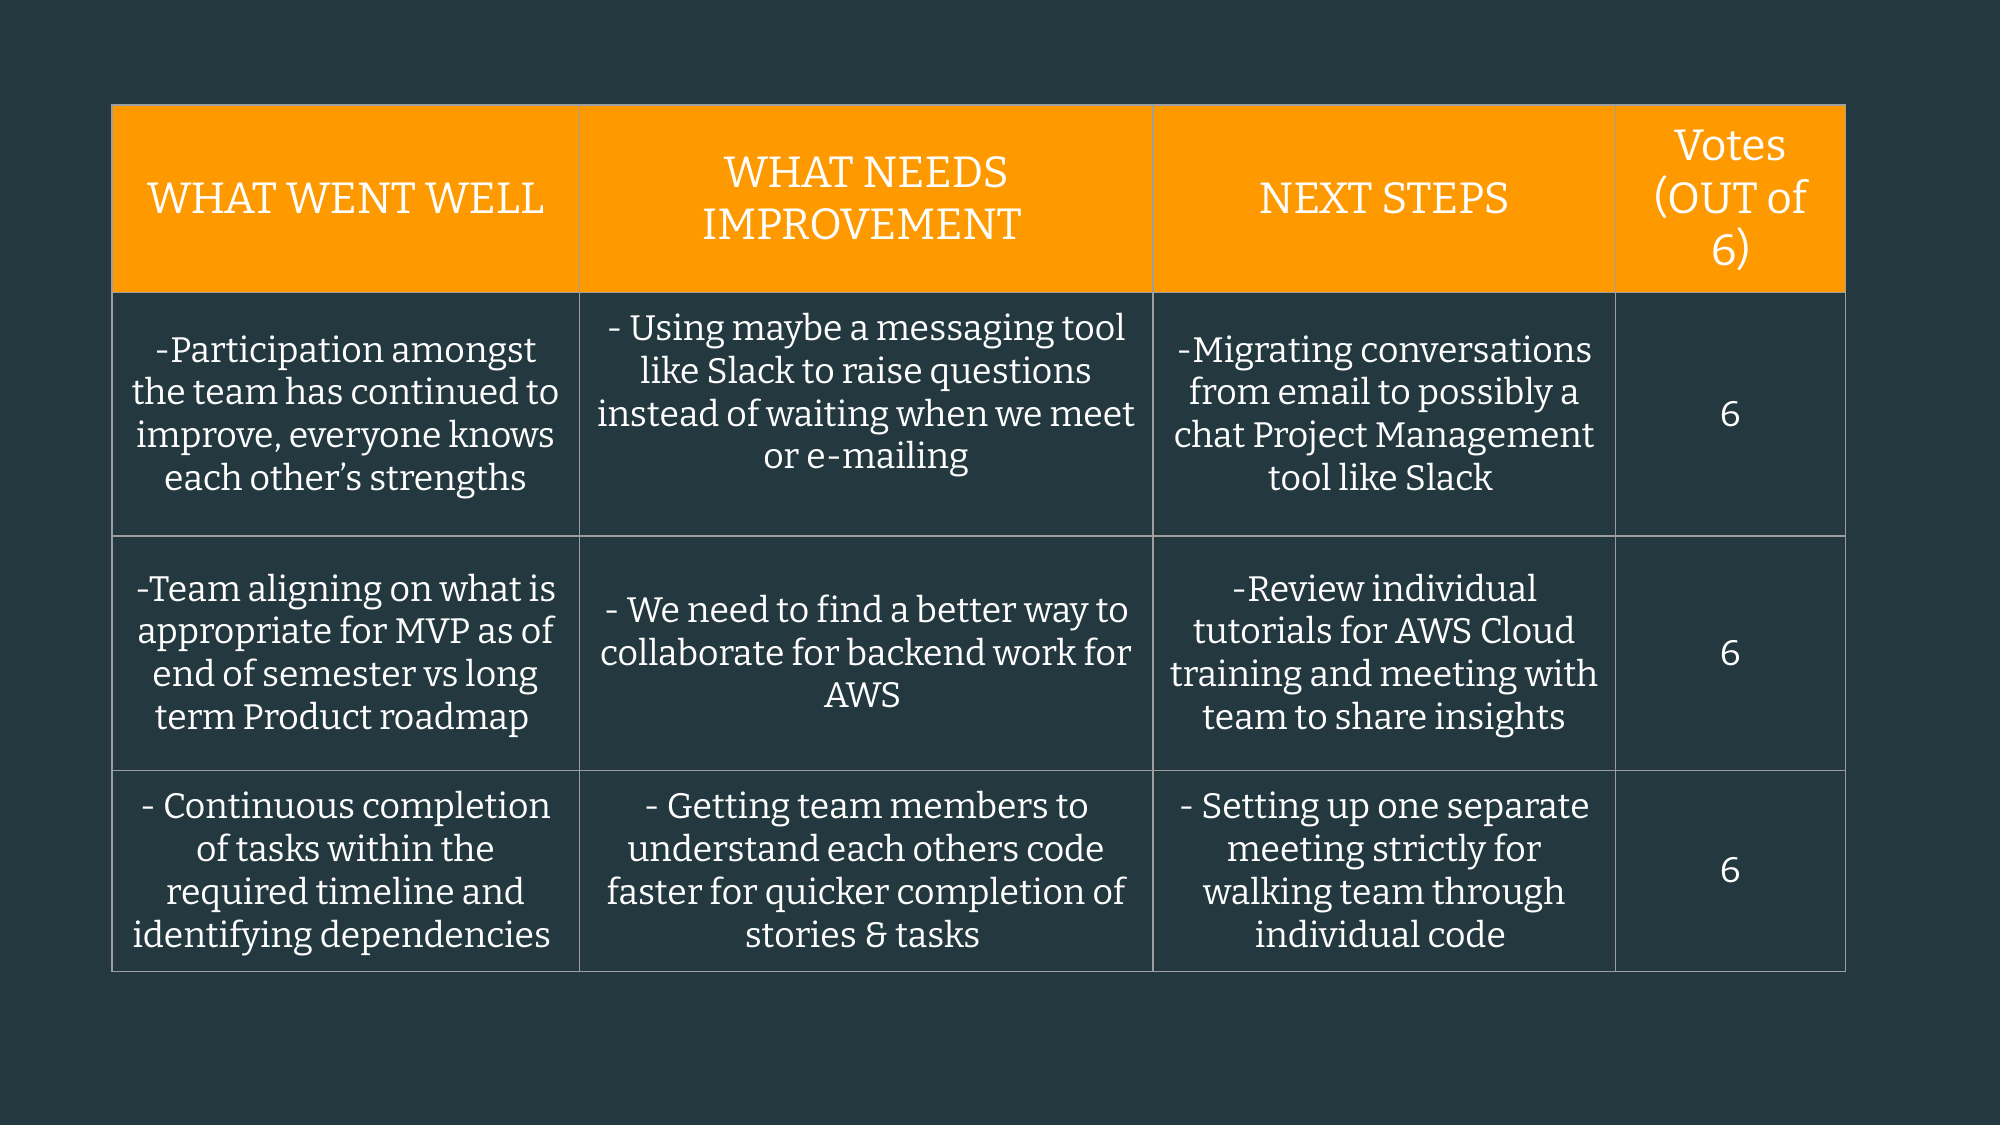

| WHAT WENT WELL | WHAT NEEDS IMPROVEMENT | NEXT STEPS | Votes (OUT of 6) |
| --- | --- | --- | --- |
| -Participation amongst the team has continued to improve, everyone knows each other’s strengths | - Using maybe a messaging tool like Slack to raise questions instead of waiting when we meet or e-mailing | -Migrating conversations from email to possibly a chat Project Management tool like Slack | 6 |
| -Team aligning on what is appropriate for MVP as of end of semester vs long term Product roadmap | - We need to find a better way to collaborate for backend work for AWS | -Review individual tutorials for AWS Cloud training and meeting with team to share insights | 6 |
| - Continuous completion of tasks within the required timeline and identifying dependencies | - Getting team members to understand each others code faster for quicker completion of stories & tasks | - Setting up one separate meeting strictly for walking team through individual code | 6 |